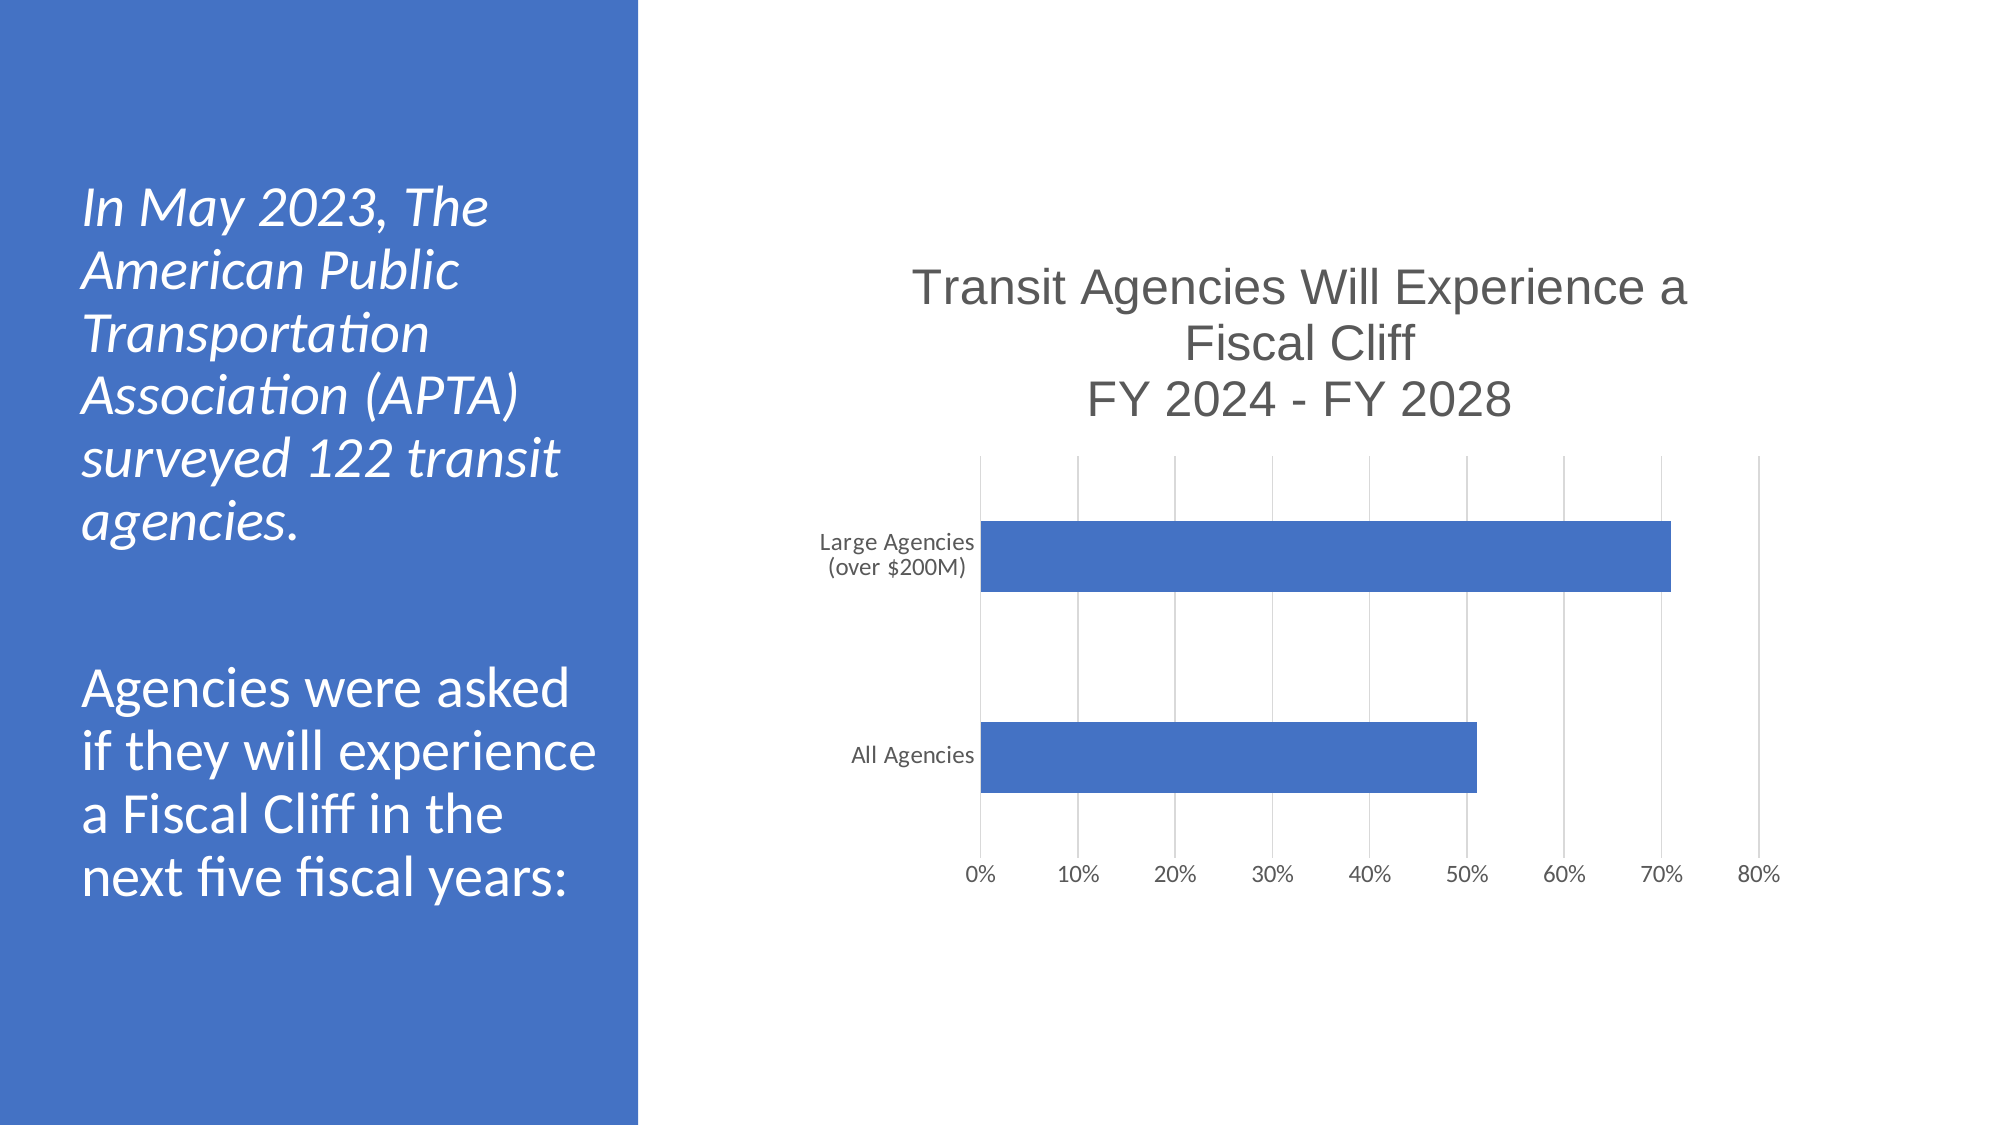

In May 2023, The American Public Transportation Association (APTA) surveyed 122 transit agencies.

Agencies were asked if they will experience a Fiscal Cliff in the next five fiscal years:

### Chart:

| Category | Transit Agencies Will Experience a Fiscal Cliff
FY 2024 - FY 2028 |
|---|---|
| All Agencies | 0.51 |
| Large Agencies
(over $200M) | 0.71 |